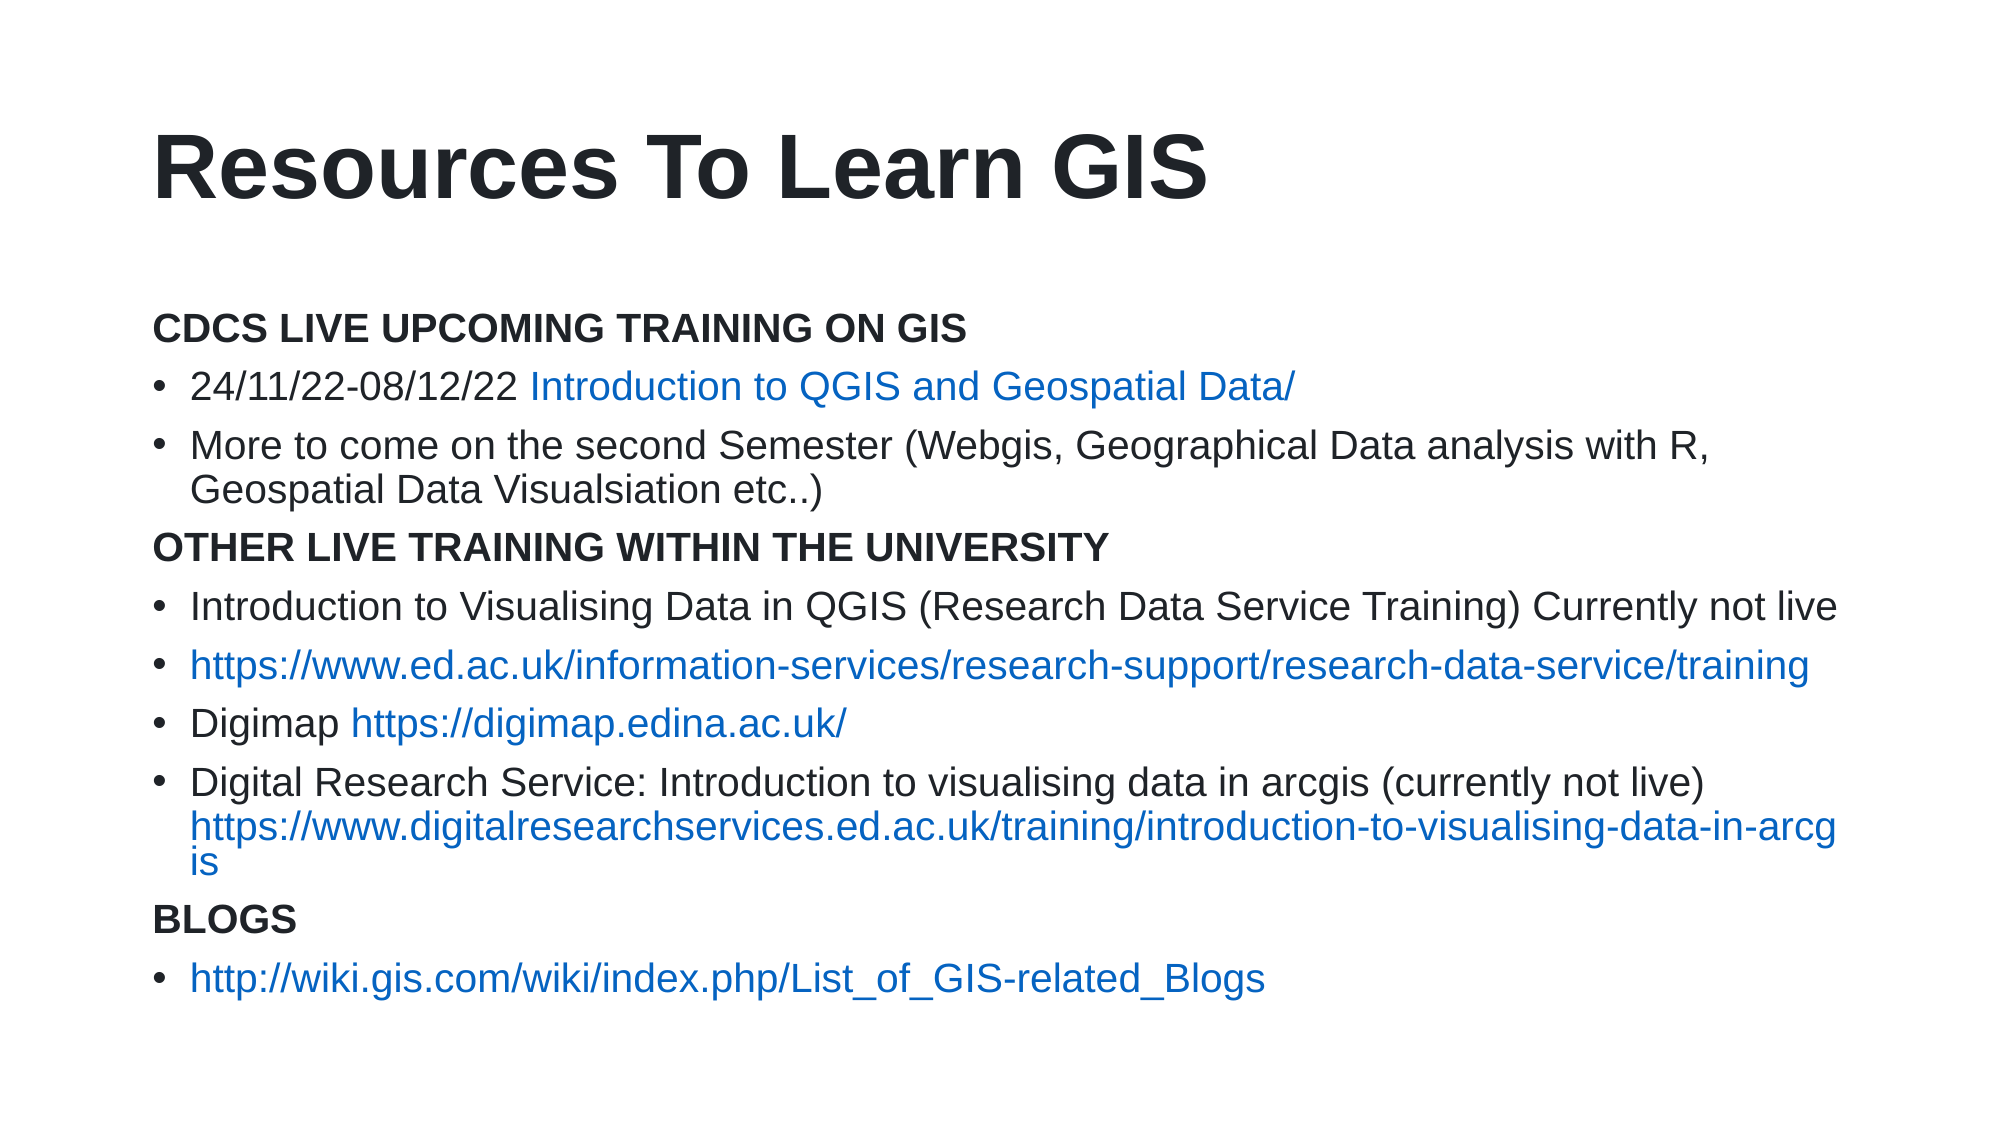

# Resources To Learn GIS
CDCS LIVE UPCOMING TRAINING ON GIS
24/11/22-08/12/22 Introduction to QGIS and Geospatial Data/
More to come on the second Semester (Webgis, Geographical Data analysis with R, Geospatial Data Visualsiation etc..)
OTHER LIVE TRAINING WITHIN THE UNIVERSITY
Introduction to Visualising Data in QGIS (Research Data Service Training) Currently not live
https://www.ed.ac.uk/information-services/research-support/research-data-service/training
Digimap https://digimap.edina.ac.uk/
Digital Research Service: Introduction to visualising data in arcgis (currently not live) https://www.digitalresearchservices.ed.ac.uk/training/introduction-to-visualising-data-in-arcgis
BLOGS
http://wiki.gis.com/wiki/index.php/List_of_GIS-related_Blogs